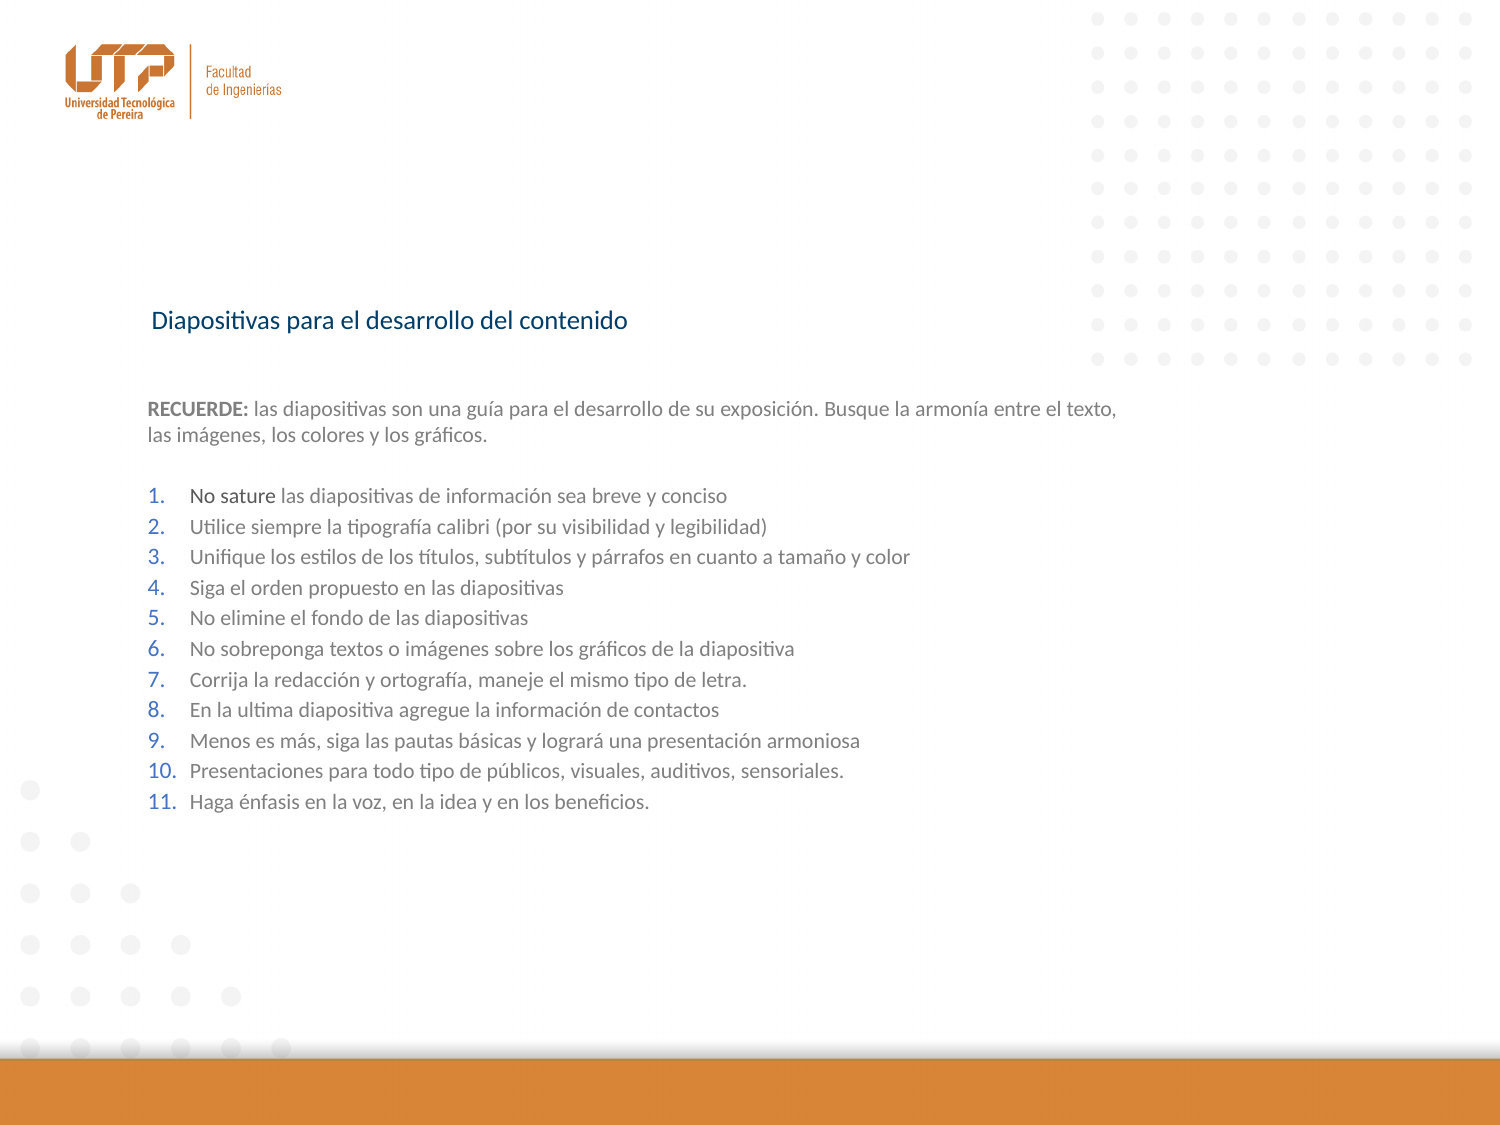

# Diapositivas para el desarrollo del contenido
RECUERDE: las diapositivas son una guía para el desarrollo de su exposición. Busque la armonía entre el texto, las imágenes, los colores y los gráficos.

No sature las diapositivas de información sea breve y conciso
Utilice siempre la tipografía calibri (por su visibilidad y legibilidad)
Unifique los estilos de los títulos, subtítulos y párrafos en cuanto a tamaño y color
Siga el orden propuesto en las diapositivas
No elimine el fondo de las diapositivas
No sobreponga textos o imágenes sobre los gráficos de la diapositiva
Corrija la redacción y ortografía, maneje el mismo tipo de letra.
En la ultima diapositiva agregue la información de contactos
Menos es más, siga las pautas básicas y logrará una presentación armoniosa
Presentaciones para todo tipo de públicos, visuales, auditivos, sensoriales.
Haga énfasis en la voz, en la idea y en los beneficios.